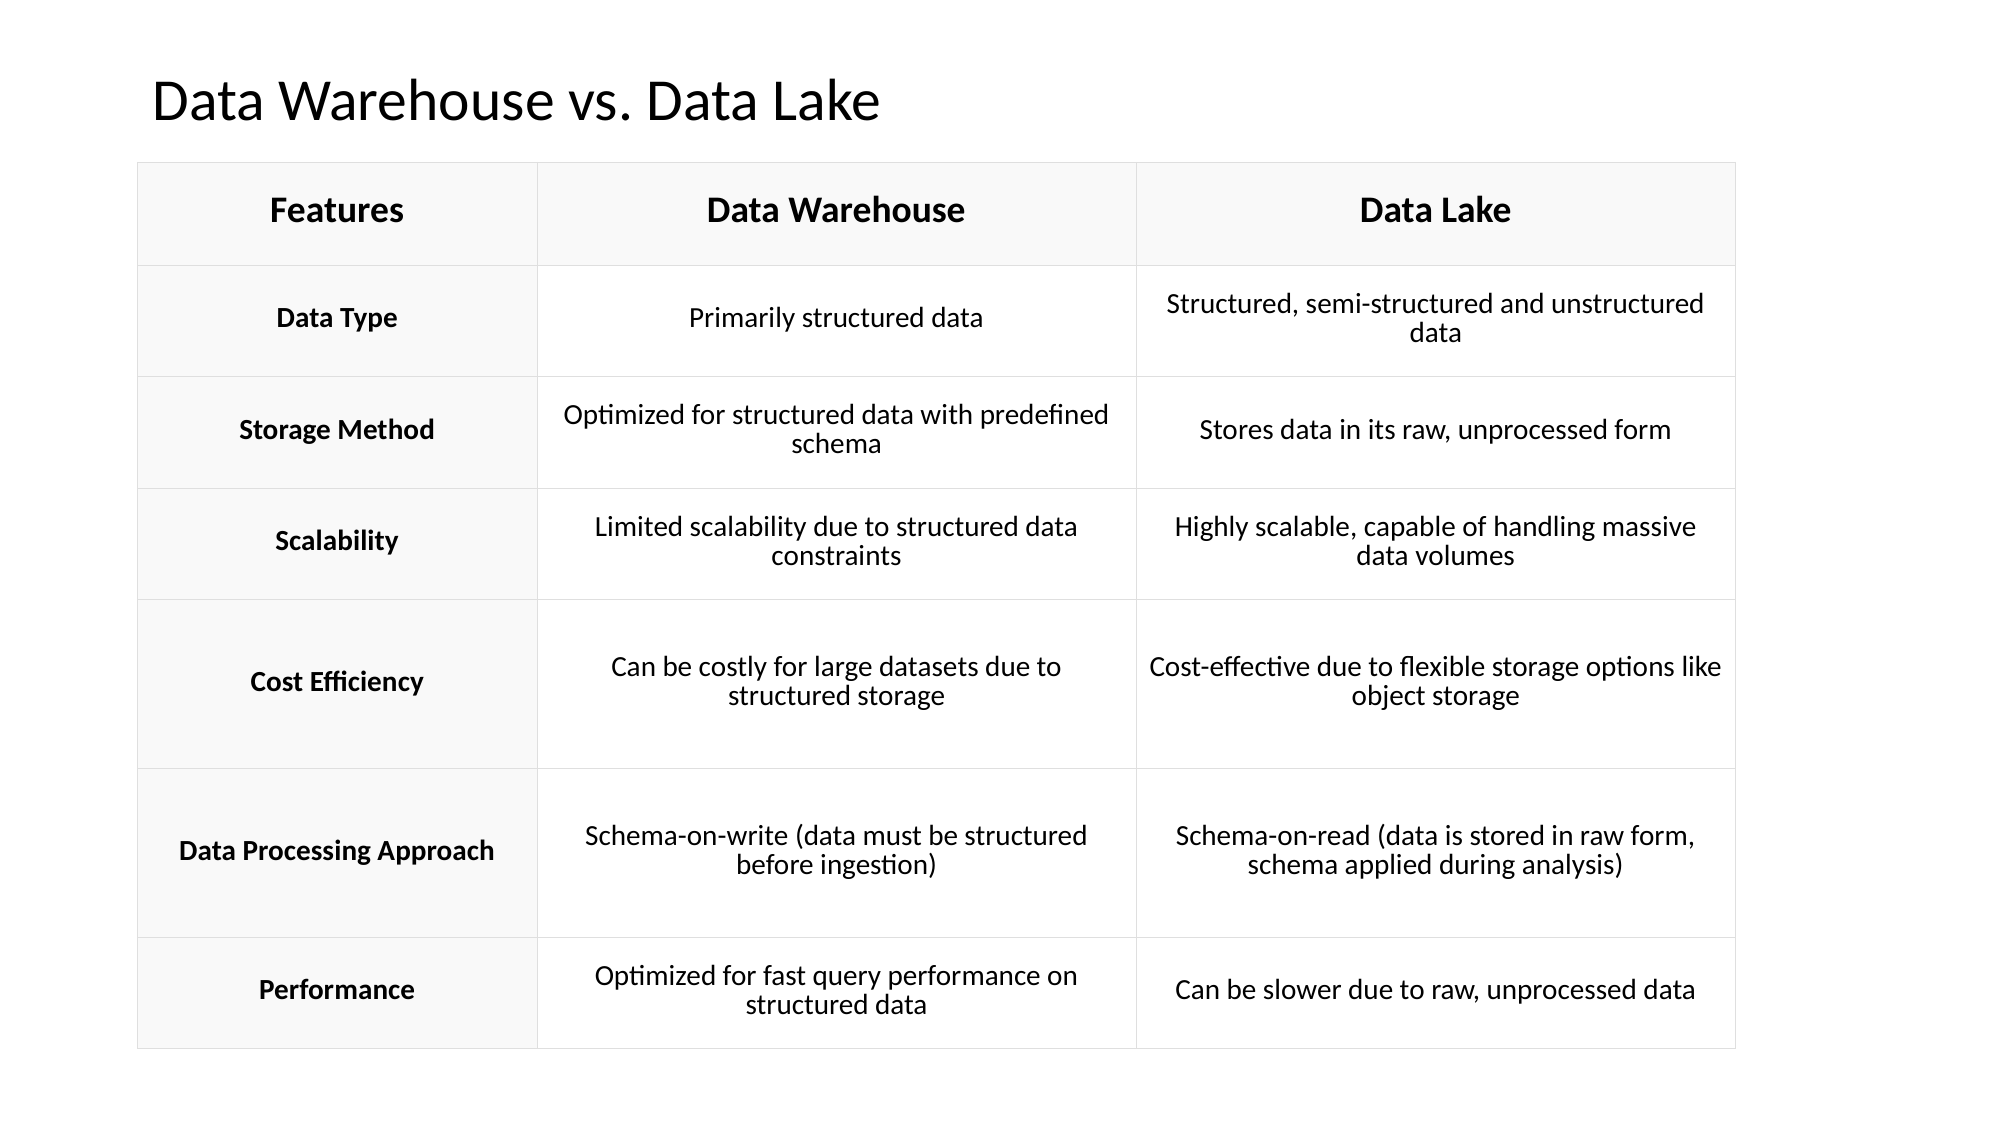

# Data Warehouse vs. Data Lake
| Features | Data Warehouse | Data Lake |
| --- | --- | --- |
| Data Type | Primarily structured data | Structured, semi-structured and unstructured data |
| Storage Method | Optimized for structured data with predefined schema | Stores data in its raw, unprocessed form |
| Scalability | Limited scalability due to structured data constraints | Highly scalable, capable of handling massive data volumes |
| Cost Efficiency | Can be costly for large datasets due to structured storage | Cost-effective due to flexible storage options like object storage |
| Data Processing Approach | Schema-on-write (data must be structured before ingestion) | Schema-on-read (data is stored in raw form, schema applied during analysis) |
| Performance | Optimized for fast query performance on structured data | Can be slower due to raw, unprocessed data |